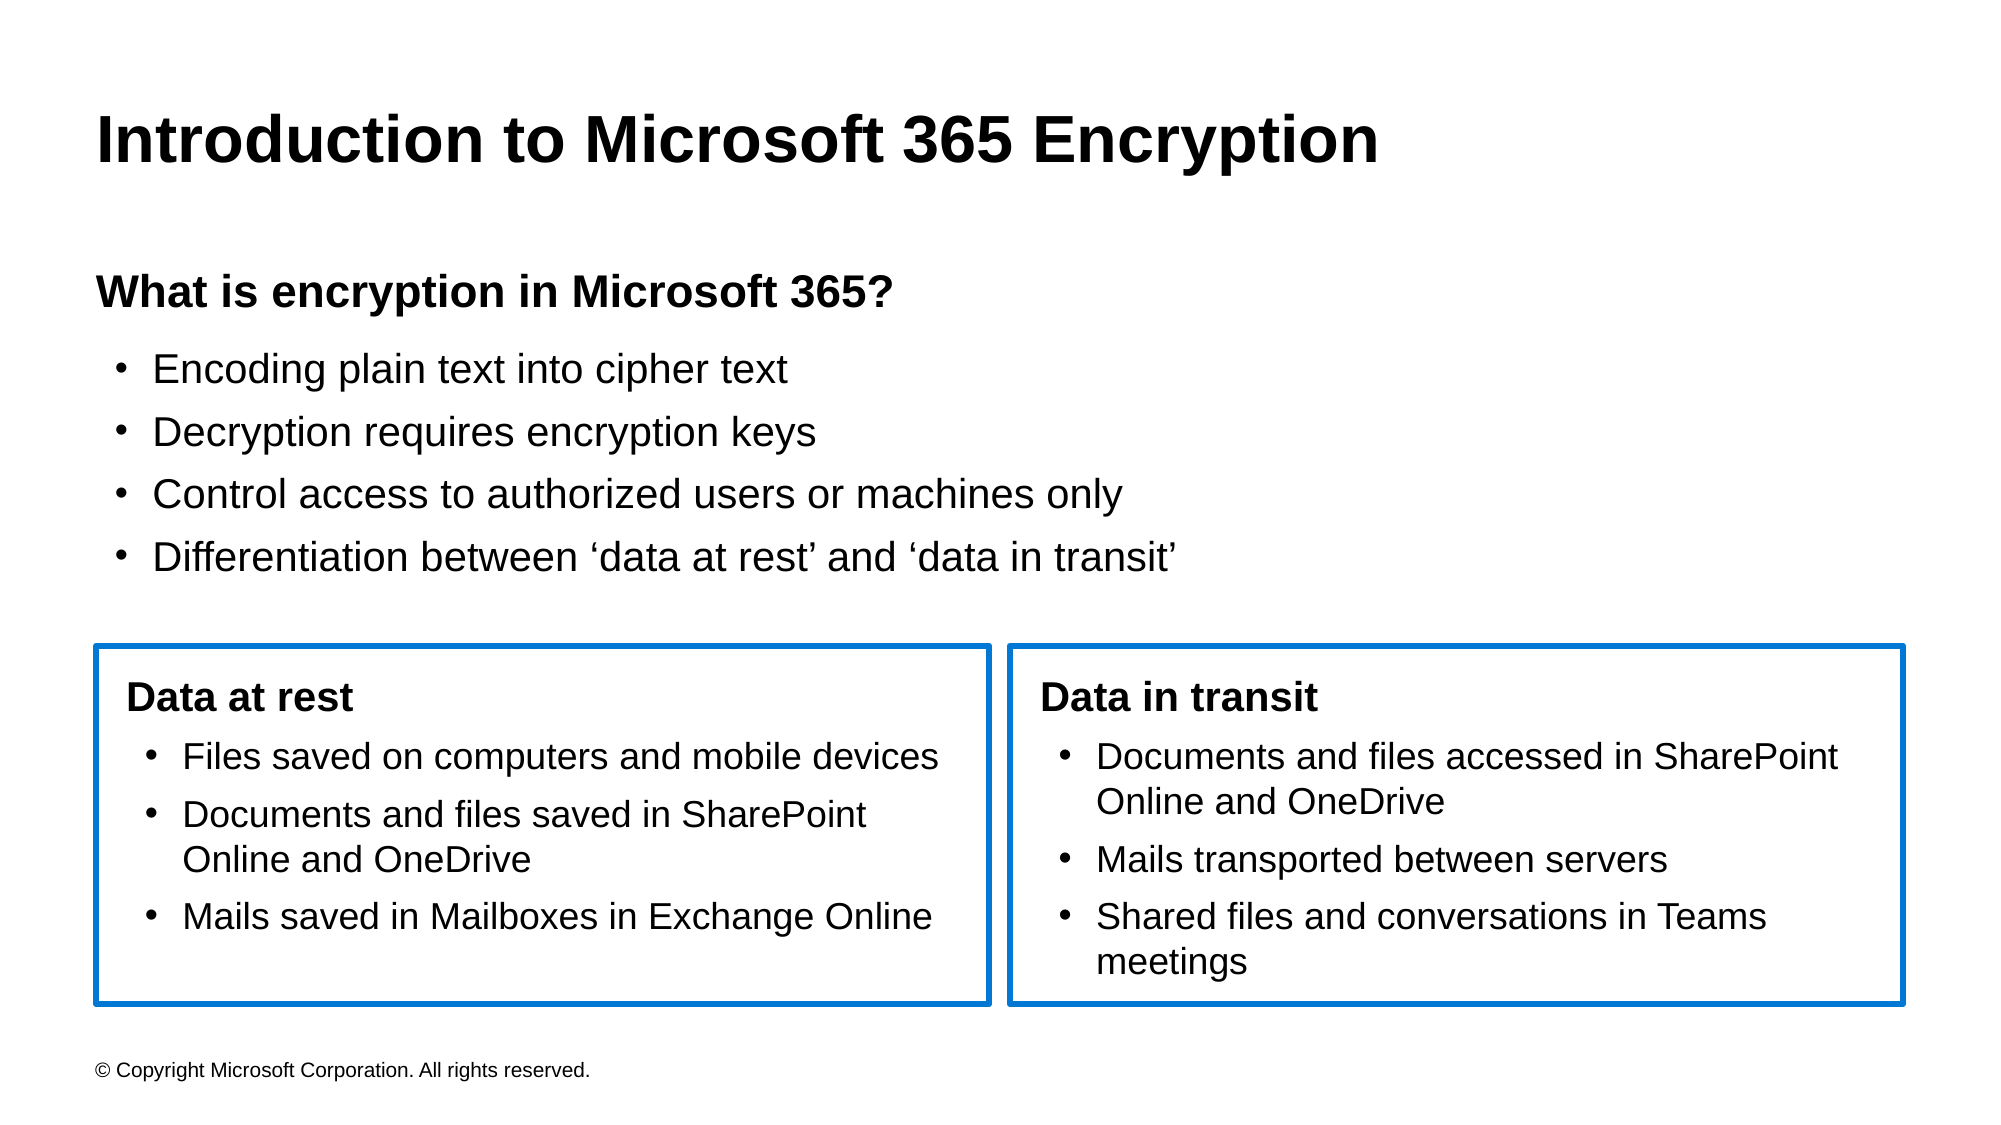

# Introduction to Microsoft 365 Encryption
What is encryption in Microsoft 365?
Encoding plain text into cipher text
Decryption requires encryption keys
Control access to authorized users or machines only
Differentiation between ‘data at rest’ and ‘data in transit’
Data at rest
Files saved on computers and mobile devices
Documents and files saved in SharePoint Online and OneDrive
Mails saved in Mailboxes in Exchange Online
Data in transit
Documents and files accessed in SharePoint Online and OneDrive
Mails transported between servers
Shared files and conversations in Teams meetings